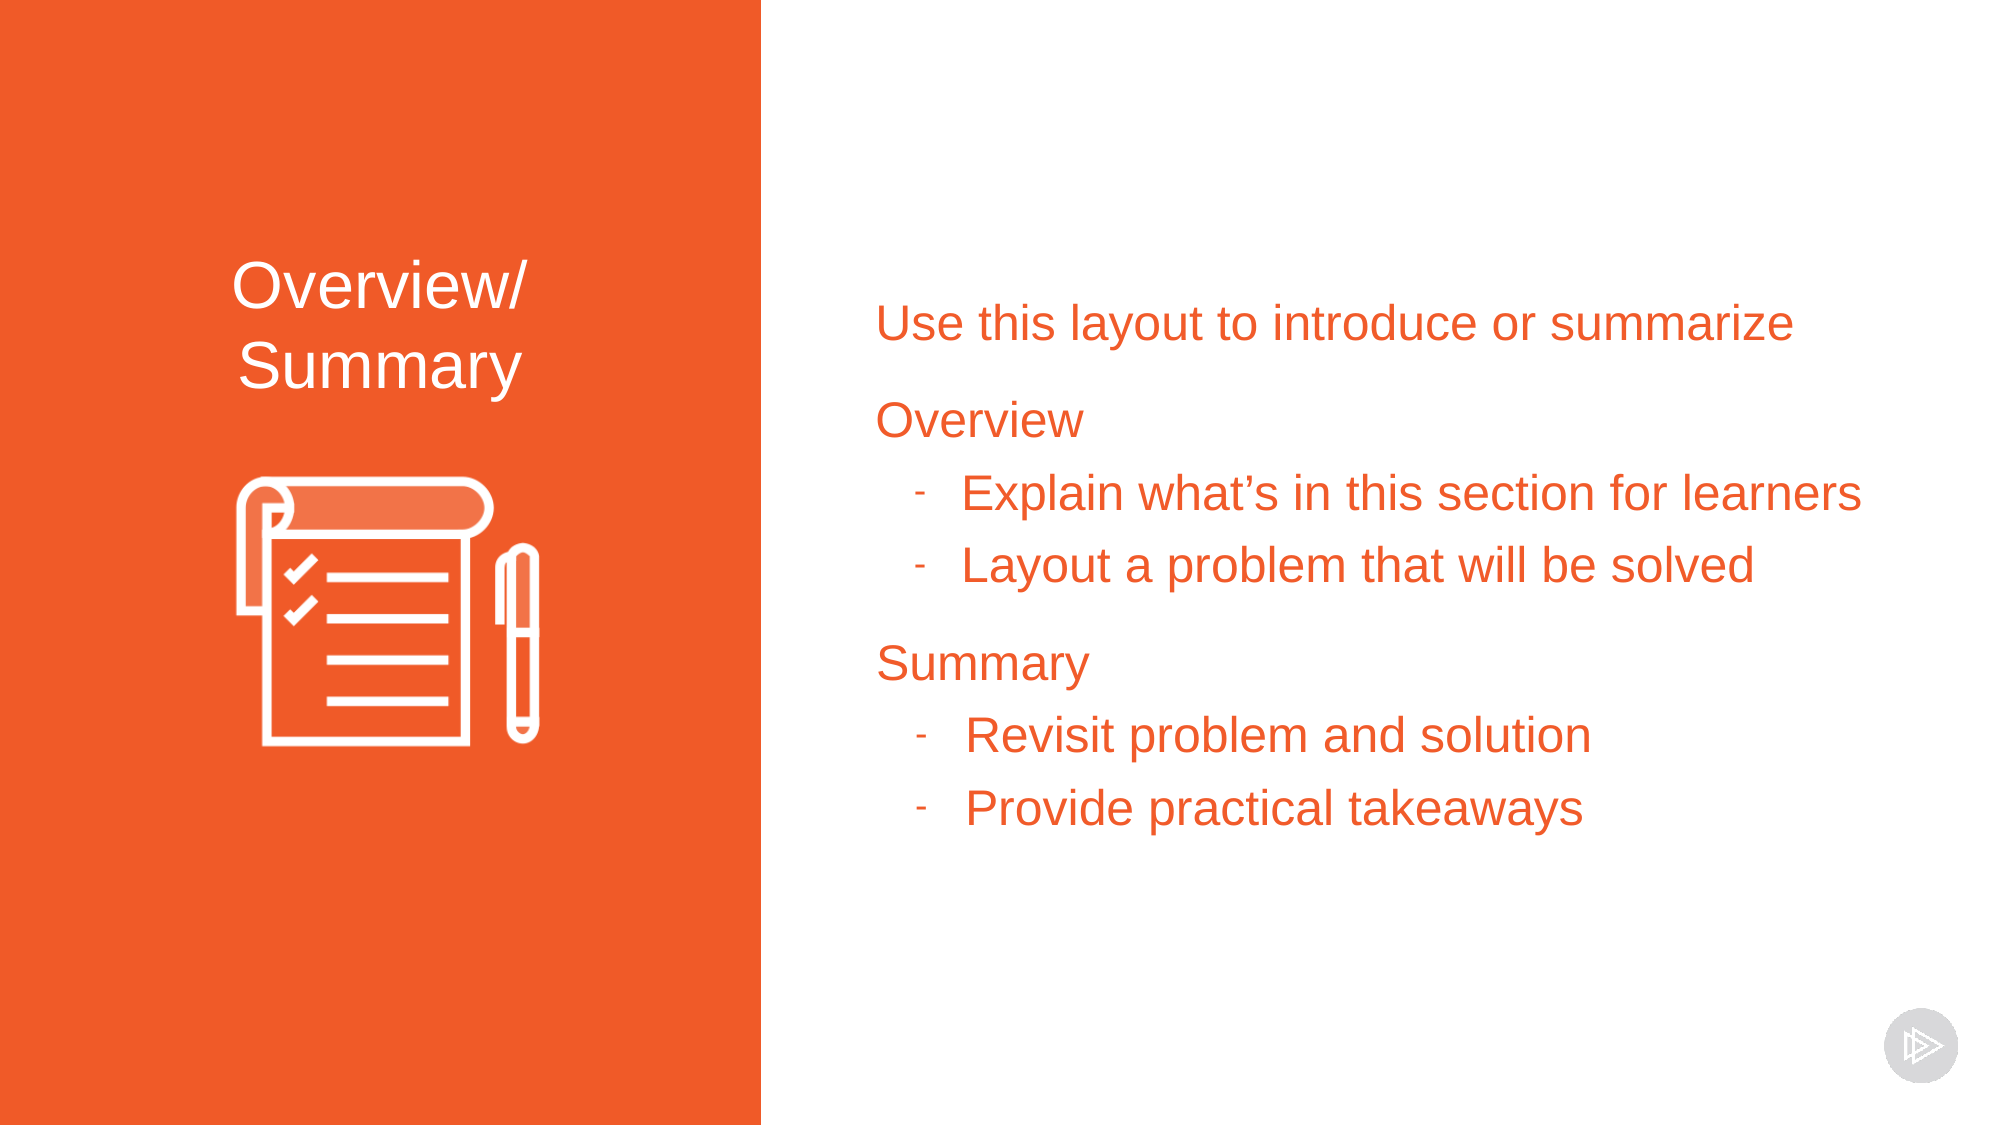

Use this layout to introduce or summarize
Overview
Explain what’s in this section for learners
Layout a problem that will be solved
Summary
Revisit problem and solution
Provide practical takeaways
Overview/
Summary